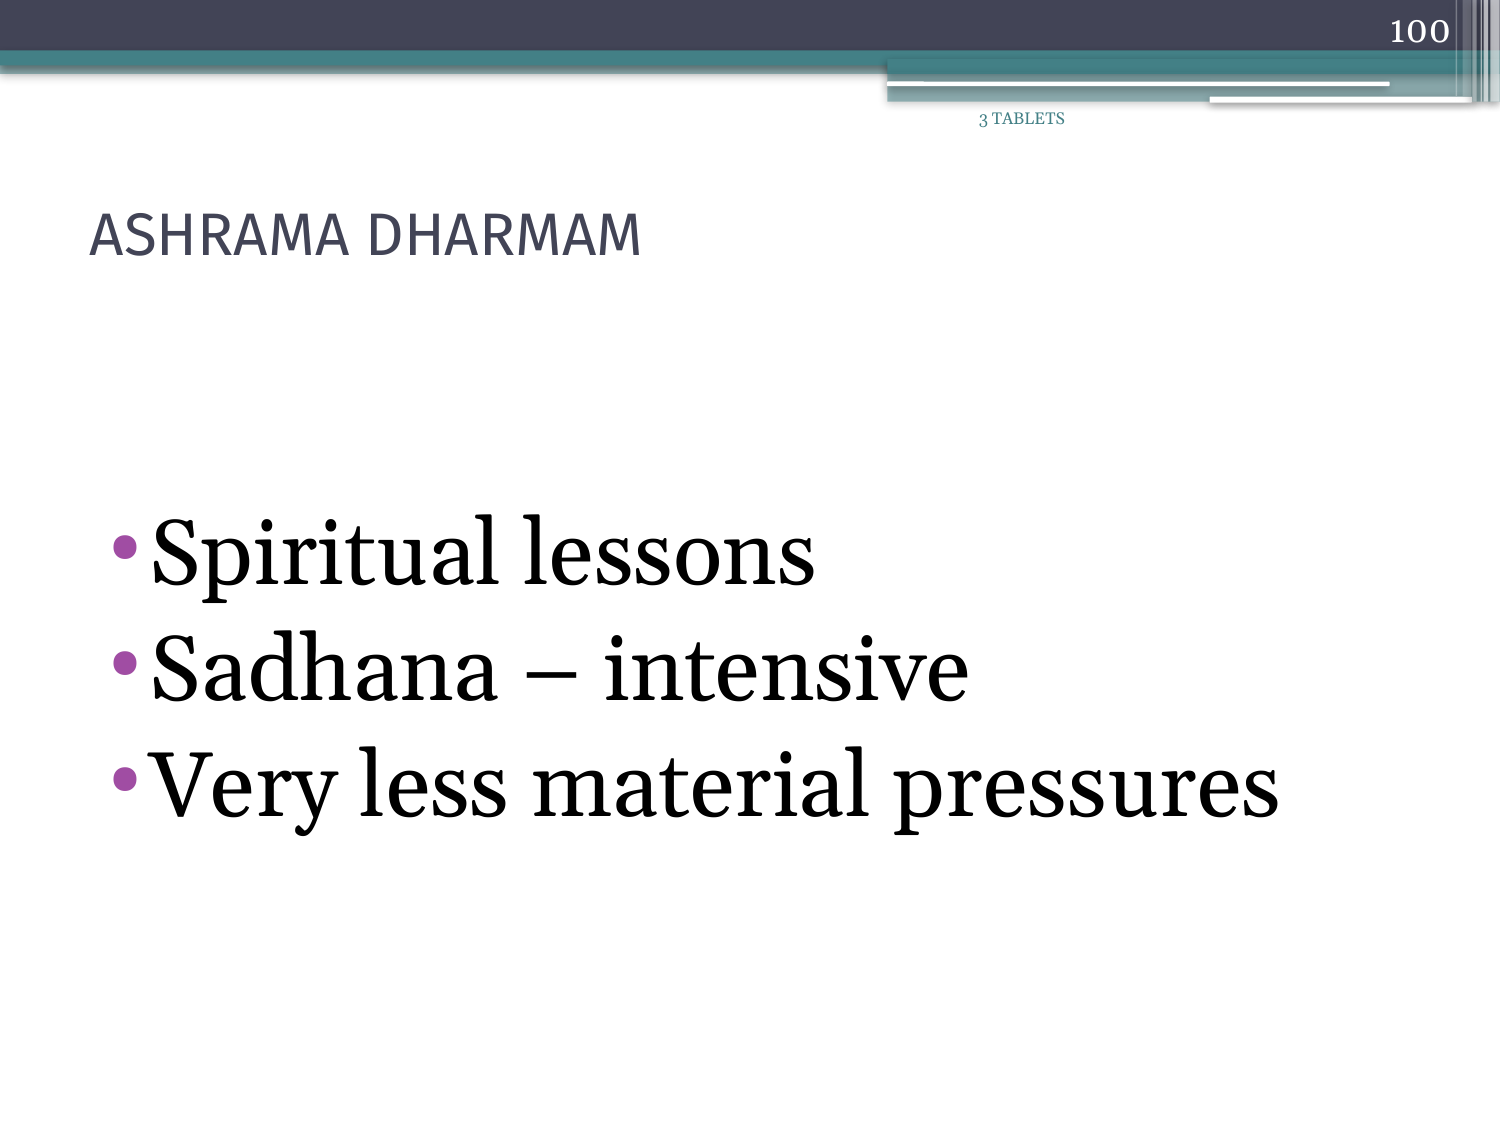

100
3 TABLETS
# ASHRAMA DHARMAM

Spiritual lessons
Sadhana – intensive
Very less material pressures